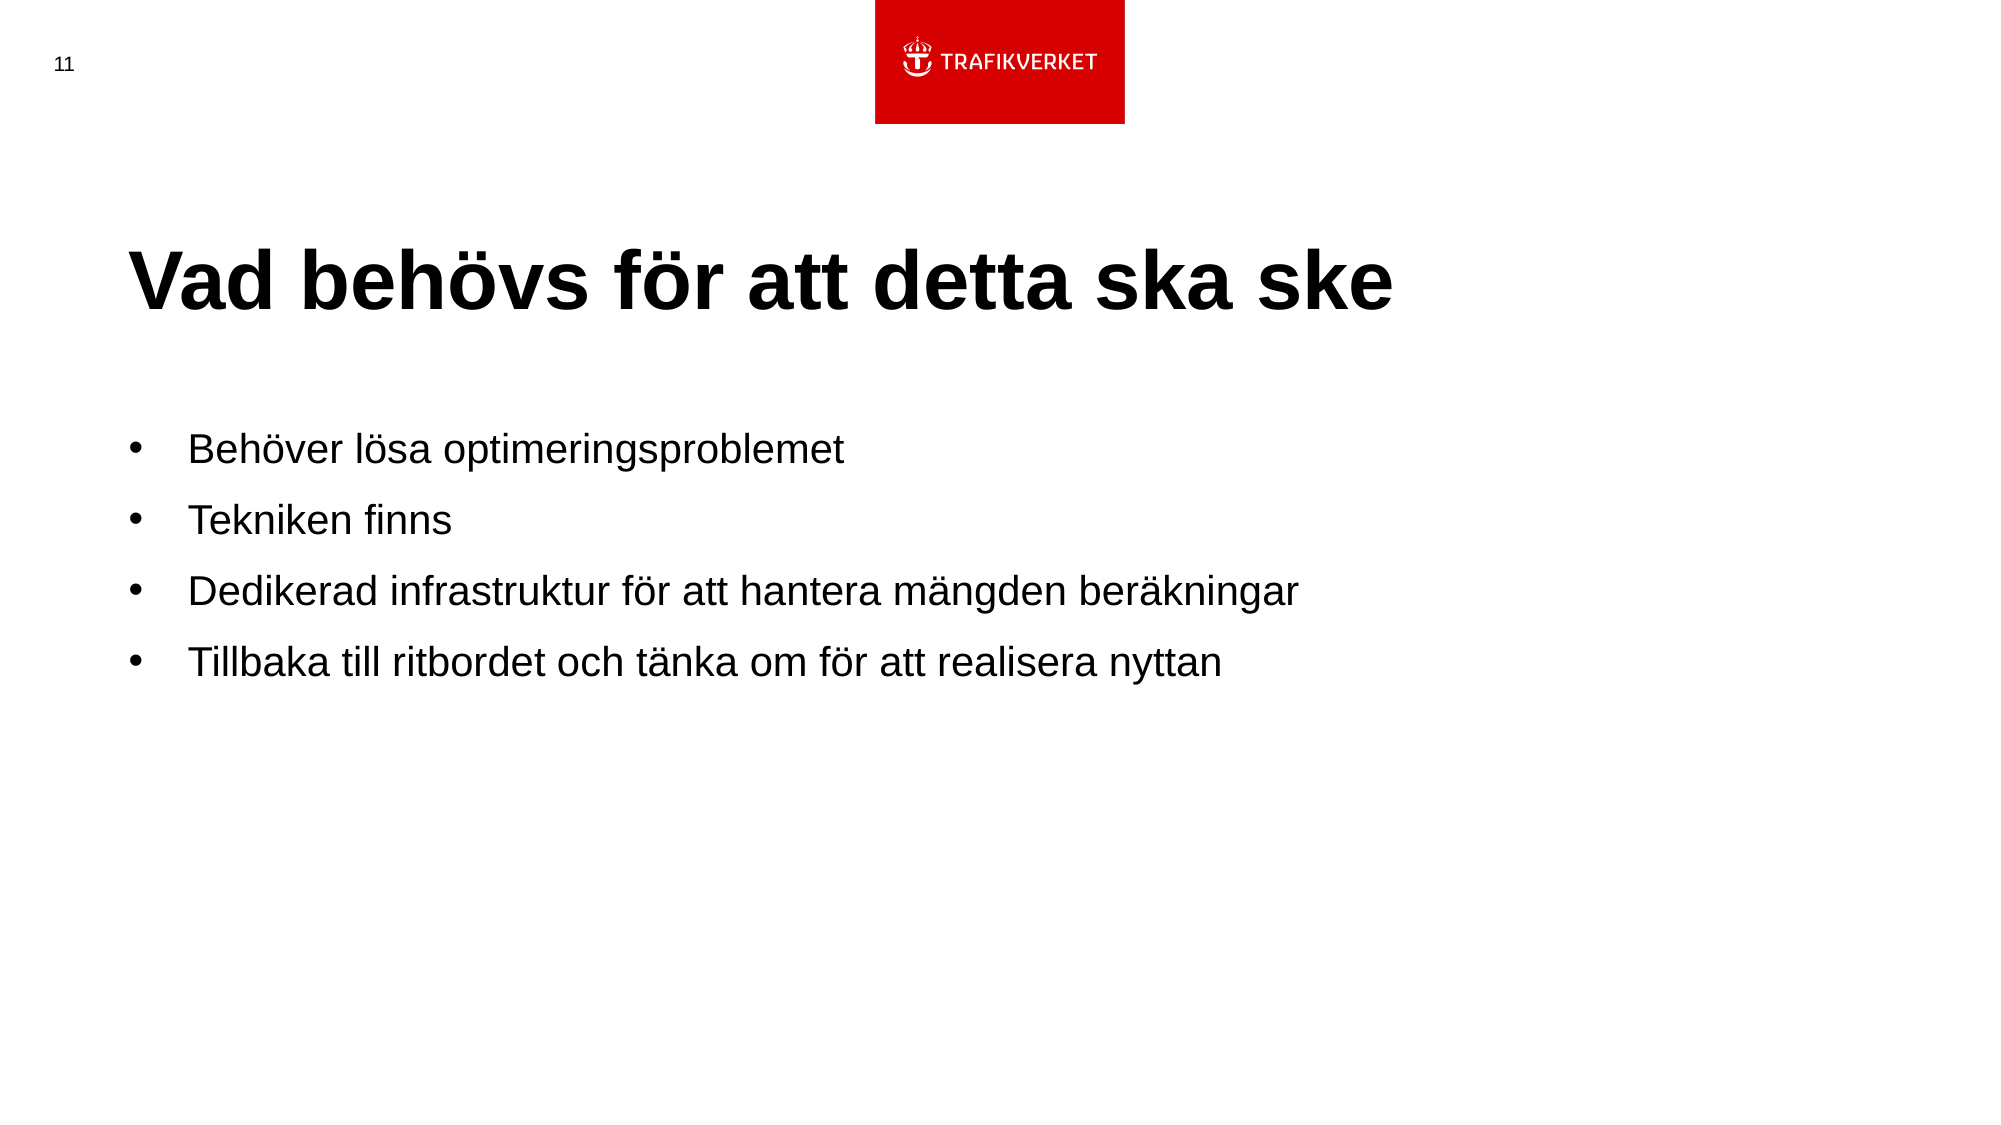

11

# Vad behövs för att detta ska ske
Behöver lösa optimeringsproblemet
Tekniken finns
Dedikerad infrastruktur för att hantera mängden beräkningar
Tillbaka till ritbordet och tänka om för att realisera nyttan